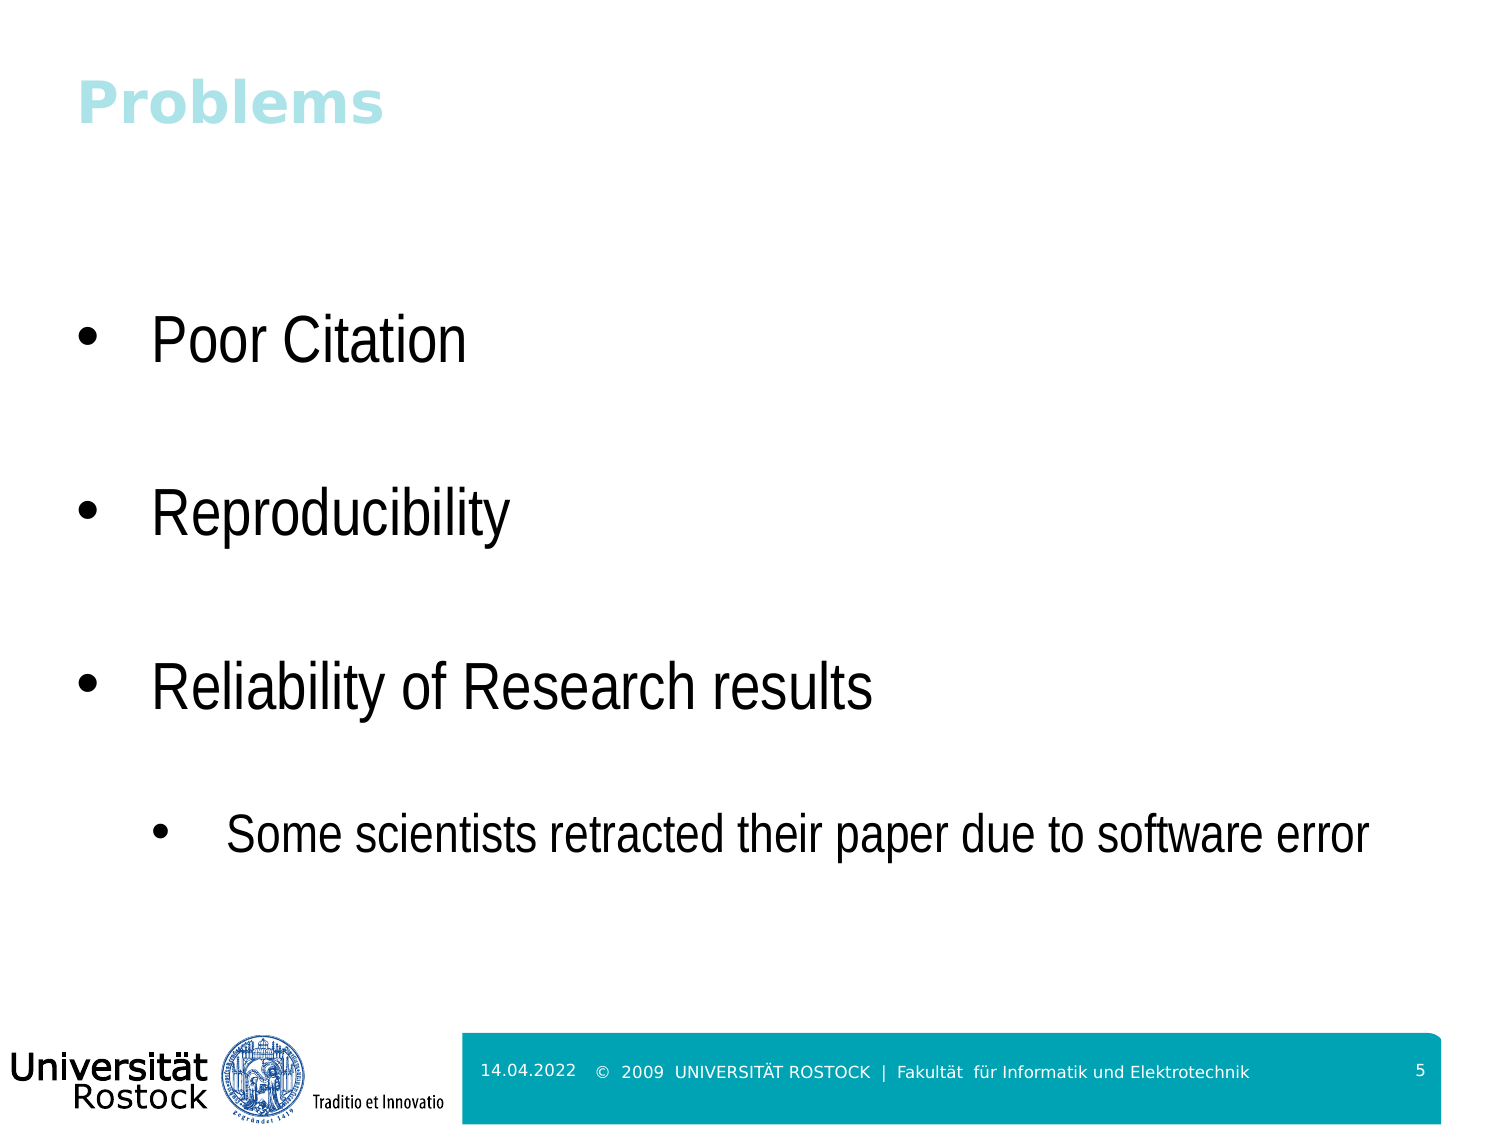

# Problems
Poor Citation
Reproducibility
Reliability of Research results
Some scientists retracted their paper due to software error
14.04.2022
5
©  2009  UNIVERSITÄT ROSTOCK  |  Fakultät  für Informatik und Elektrotechnik